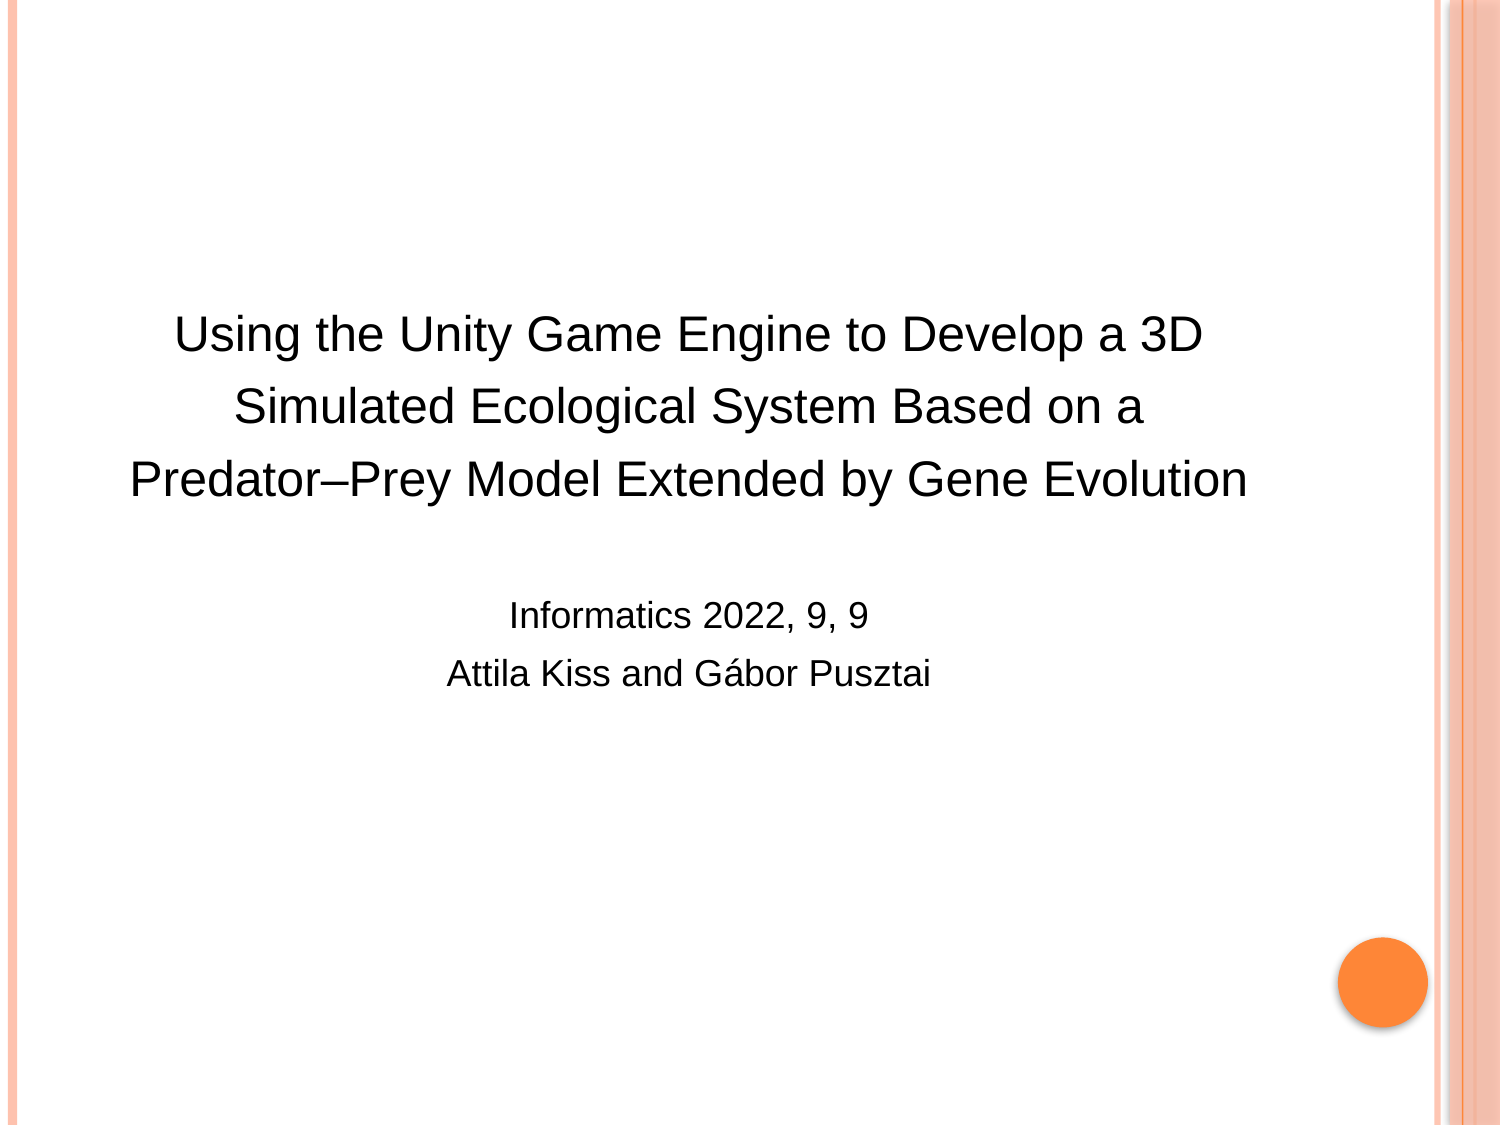

Using the Unity Game Engine to Develop a 3D
 Simulated Ecological System Based on a
Predator–Prey Model Extended by Gene Evolution

Informatics 2022, 9, 9
Attila Kiss and Gábor Pusztai